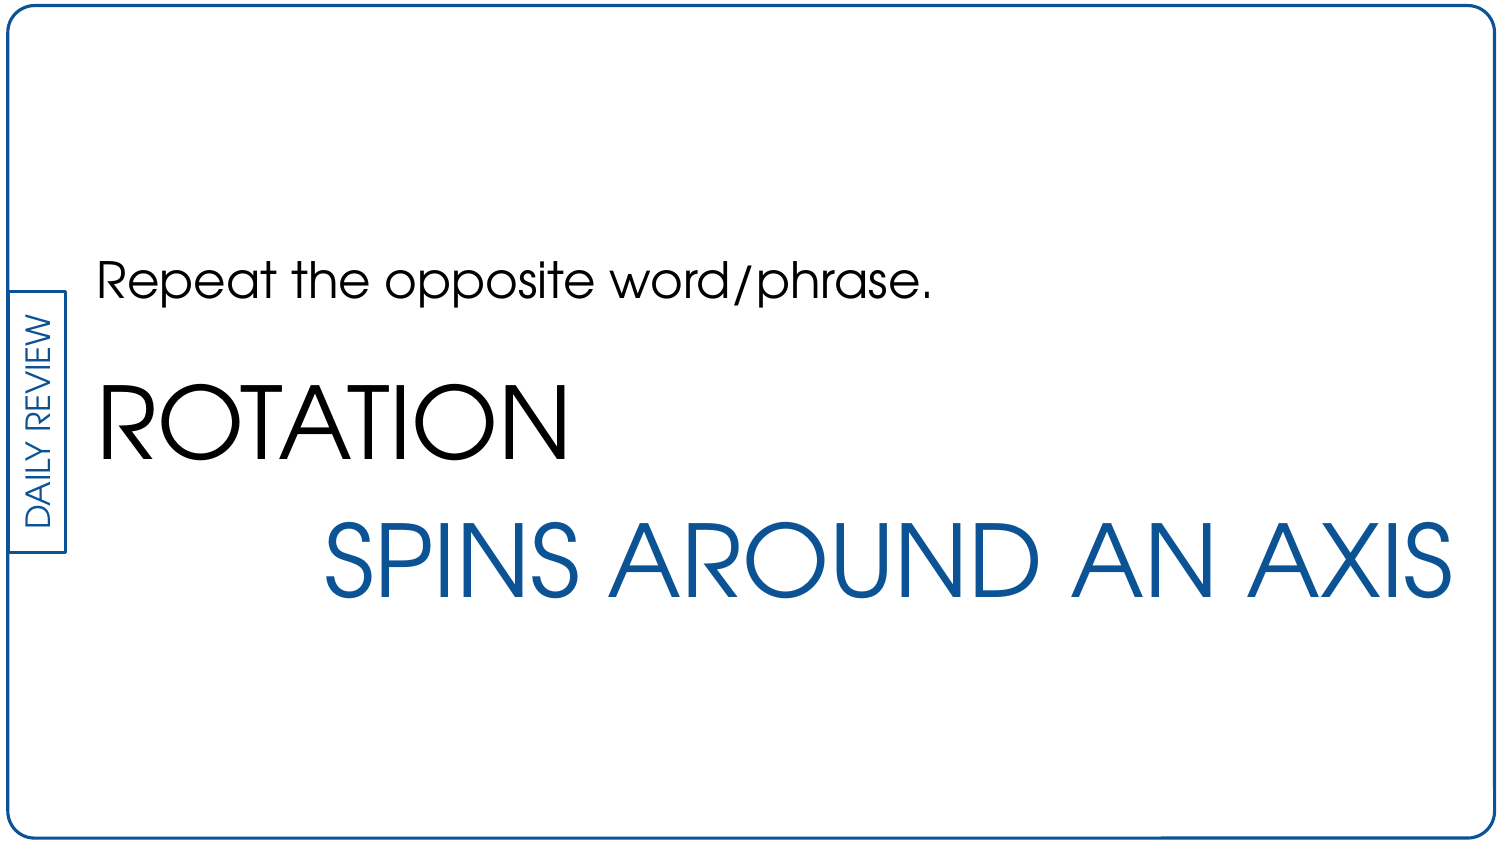

Repeat the opposite word/phrase.
ROTATION
SPINS AROUND AN AXIS